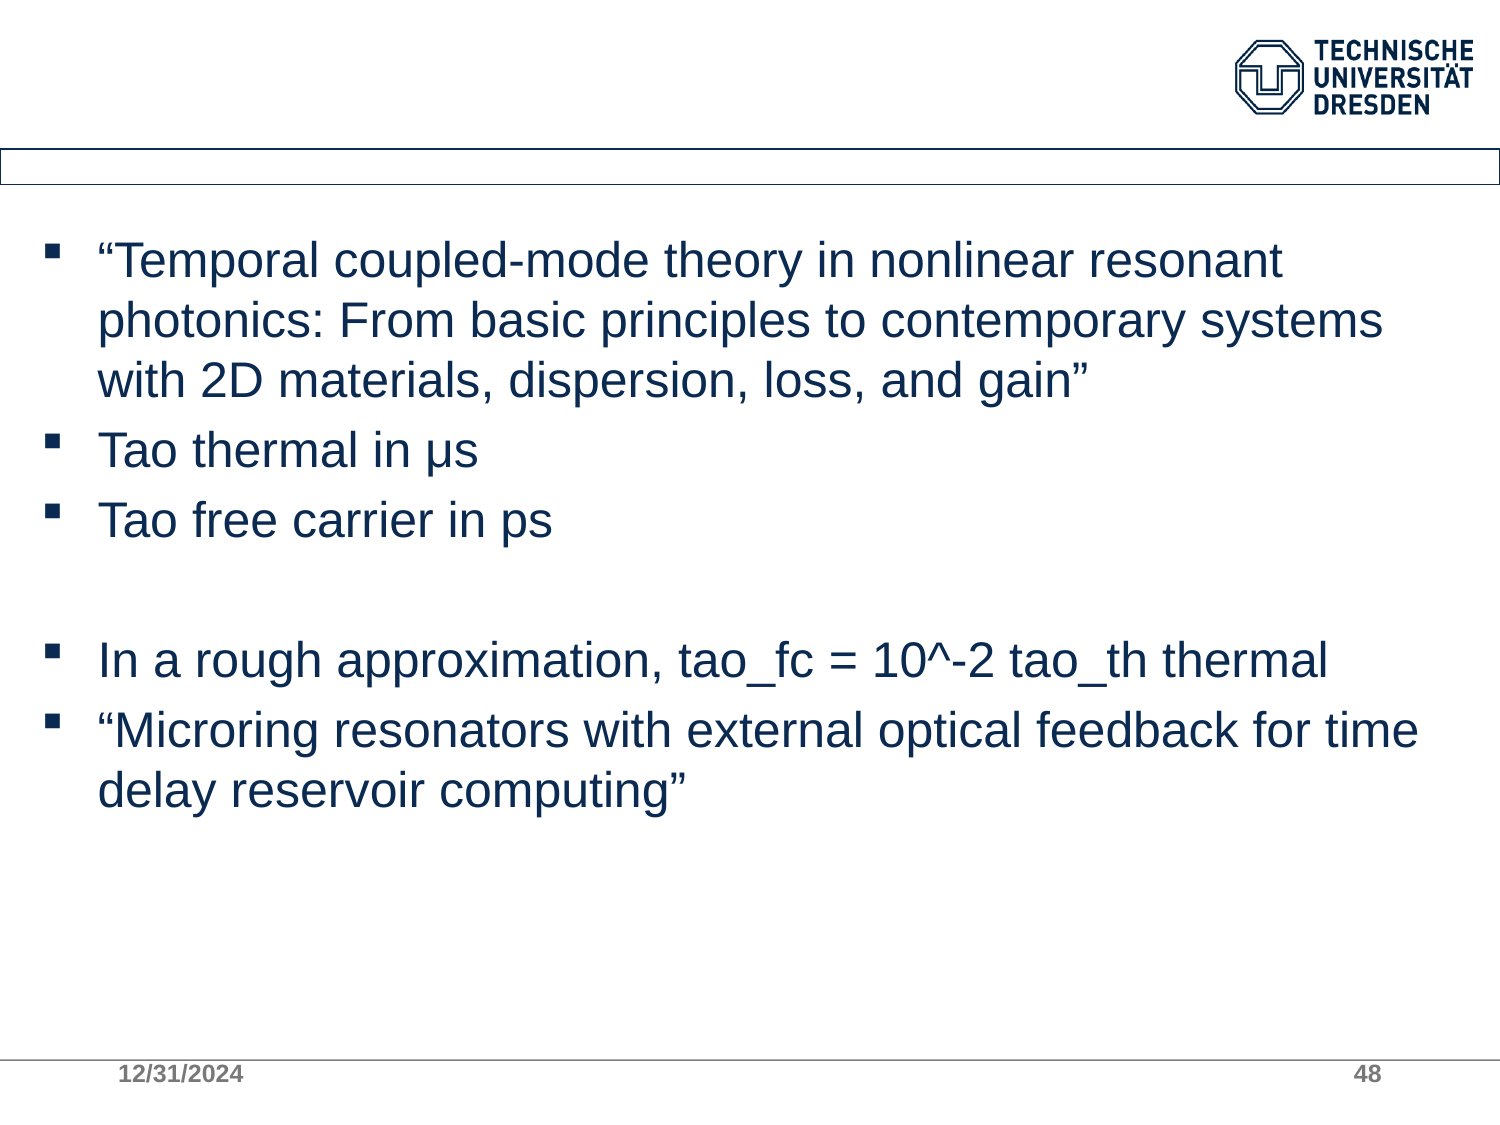

#
“Temporal coupled-mode theory in nonlinear resonant photonics: From basic principles to contemporary systems with 2D materials, dispersion, loss, and gain”
Tao thermal in μs
Tao free carrier in ps

In a rough approximation, tao_fc = 10^-2 tao_th thermal
“Microring resonators with external optical feedback for time delay reservoir computing”

12/31/2024

48